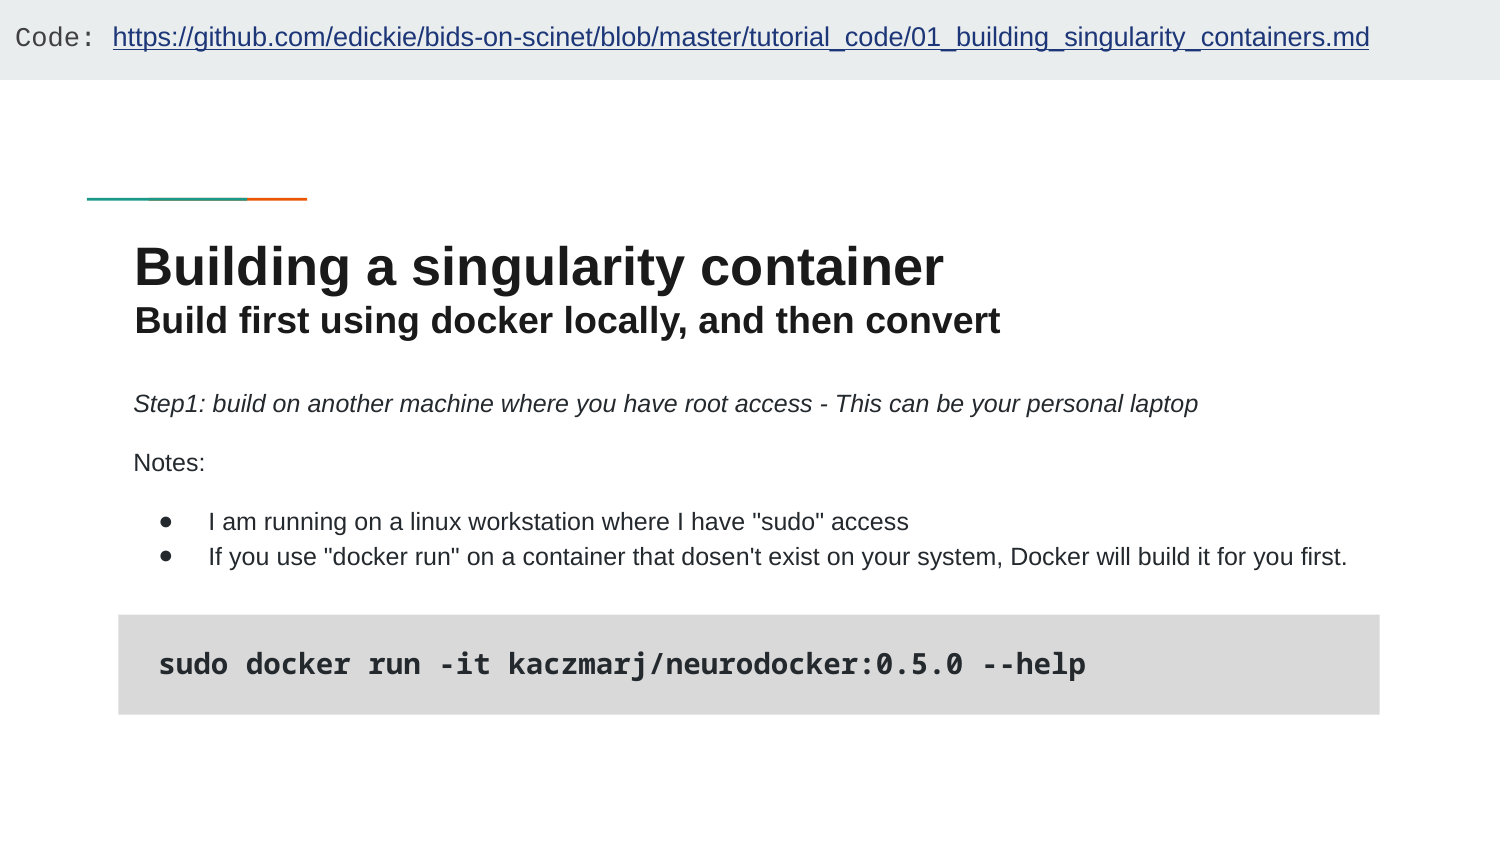

Code: https://github.com/edickie/bids-on-scinet/blob/master/tutorial_code/01_building_singularity_containers.md
# Building a singularity container
Build first using docker locally, and then convert

Step1: build on another machine where you have root access - This can be your personal laptop
Notes:
I am running on a linux workstation where I have "sudo" access
If you use "docker run" on a container that dosen't exist on your system, Docker will build it for you first.
sudo docker run -it kaczmarj/neurodocker:0.5.0 --help